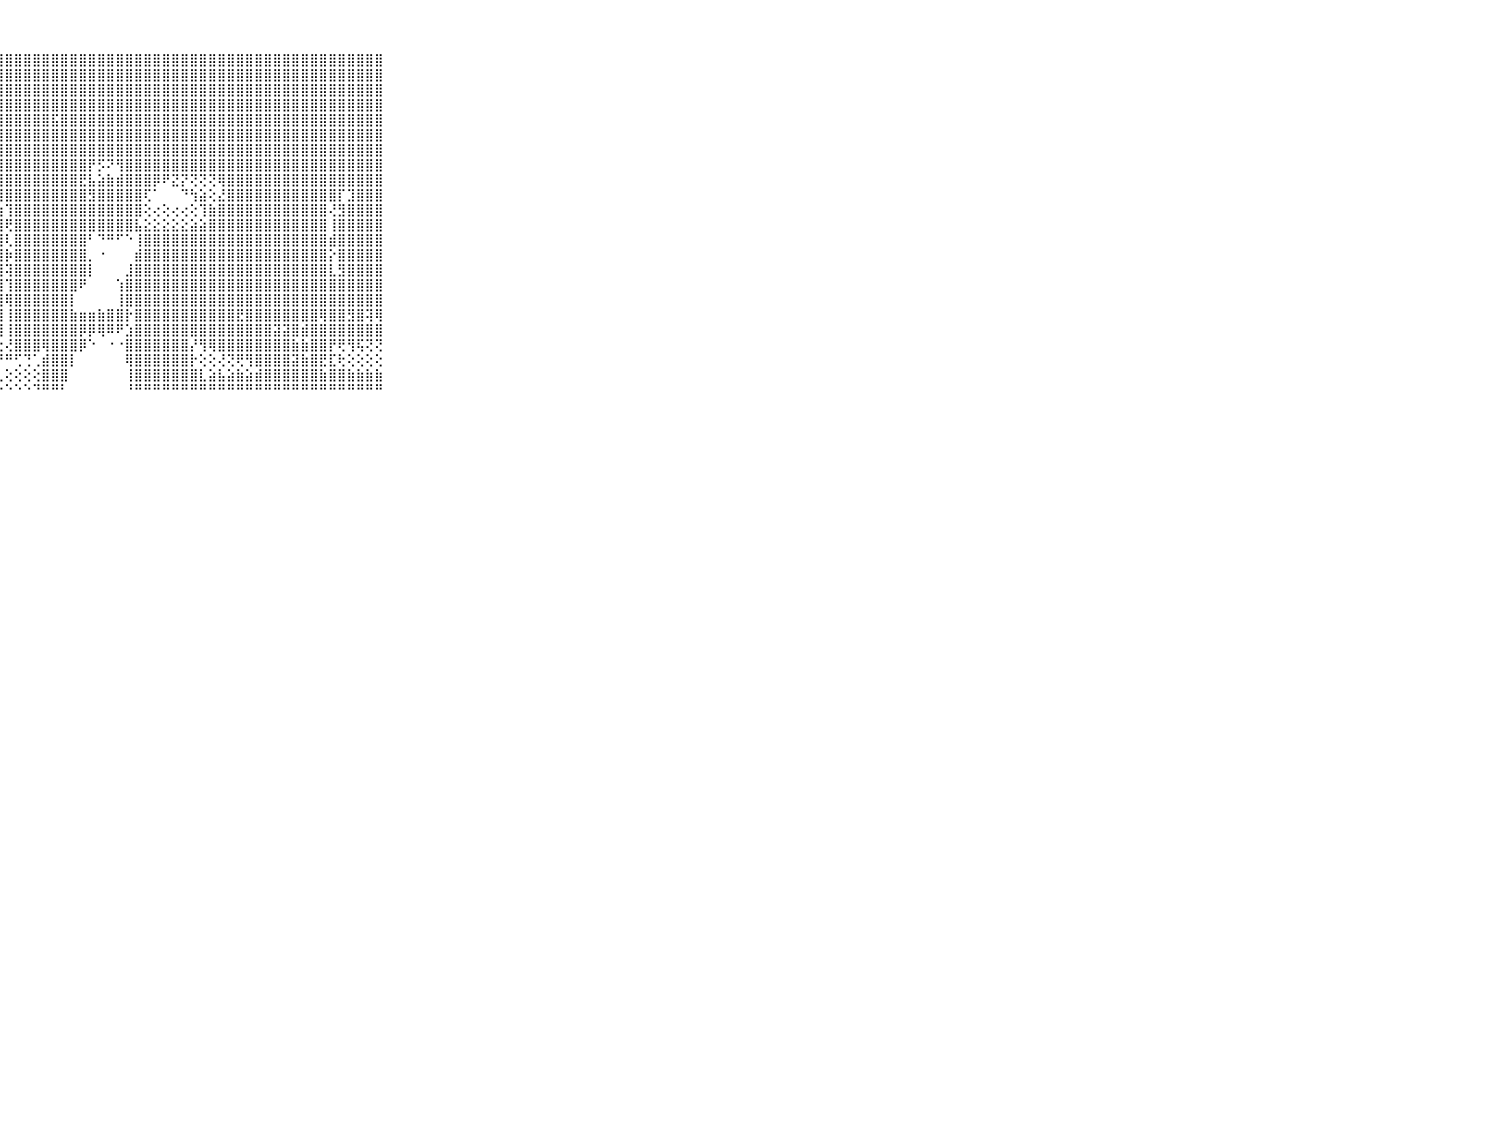

⠀⠀⠀⠀⠀⠀⠀⠀⠀⠀⠀⣿⣿⣿⣿⣿⣿⣿⣿⣿⣿⣿⣿⣿⣿⣿⣿⣿⣿⣿⣿⣿⣿⣿⣿⣿⣿⣿⣿⣿⣿⣿⣿⣿⣿⣿⣿⣿⣿⣿⣿⣿⣿⣿⣿⣿⣿⣿⣿⣿⣿⣿⣿⣿⣿⣿⣿⣿⣿⠀⠀⠀⠀⠀⠀⠀⠀⠀⠀⠀⠀
⠀⠀⠀⠀⠀⠀⠀⠀⠀⠀⠀⣿⣿⣿⣿⣿⣿⣿⣿⣿⣿⣿⣿⣿⣿⣿⣿⣿⣿⣿⣿⣿⣿⣿⣿⣿⣿⣿⣿⣿⣿⣿⣿⣿⣿⣿⣿⣿⣿⣿⣿⣿⣿⣿⣿⣿⣿⣿⣿⣿⣿⣿⣿⣿⣿⣿⣿⣿⣿⠀⠀⠀⠀⠀⠀⠀⠀⠀⠀⠀⠀
⠀⠀⠀⠀⠀⠀⠀⠀⠀⠀⠀⣿⣿⣿⣿⣿⣿⣿⣿⣿⣿⣿⣿⣿⣿⣿⣿⣿⣿⣿⣿⣿⣿⣿⣿⣿⣿⣿⣿⣿⣿⣿⣿⣿⣿⣿⣿⣿⣿⣿⣿⣿⣿⣿⣿⣿⣿⣿⣿⣿⣿⣿⣿⣿⣿⣿⣿⣿⣿⠀⠀⠀⠀⠀⠀⠀⠀⠀⠀⠀⠀
⠀⠀⠀⠀⠀⠀⠀⠀⠀⠀⠀⣿⣿⣿⣷⣿⣿⣿⣿⣿⣿⣿⣿⣿⣿⣿⣿⣿⣿⣿⣿⣿⣿⣿⣿⣿⣿⣿⣿⣿⣿⣿⣿⣿⣿⣿⣿⣿⣿⣿⣿⣿⣿⣿⣿⣿⣿⣿⣿⣿⣿⣿⣿⣿⣿⣿⣿⣿⣿⠀⠀⠀⠀⠀⠀⠀⠀⠀⠀⠀⠀
⠀⠀⠀⠀⠀⠀⠀⠀⠀⠀⠀⣿⣿⣿⣿⣿⣿⣿⣿⣿⣿⣿⣿⣿⣿⣿⣿⣿⣿⣿⣿⣿⣿⣯⣿⣿⣿⣿⣿⣿⣿⣿⣿⣿⣿⣿⣿⣿⣿⣿⣿⣿⣿⣿⣿⣿⣿⣿⣿⣿⣿⣿⣿⣿⣿⣿⣿⣿⣿⠀⠀⠀⠀⠀⠀⠀⠀⠀⠀⠀⠀
⠀⠀⠀⠀⠀⠀⠀⠀⠀⠀⠀⣿⣿⣿⣿⣿⣿⣿⣿⣿⣿⣿⣿⣿⣿⣿⣿⣿⣿⣿⣿⣿⣿⣿⣿⣿⣿⣿⣿⣿⣿⣿⣿⣿⣿⣿⣿⣿⣿⣿⣿⣿⣿⣿⣿⣿⣿⣿⣿⣿⣿⣿⣿⣿⣿⣿⣿⣿⣿⠀⠀⠀⠀⠀⠀⠀⠀⠀⠀⠀⠀
⠀⠀⠀⠀⠀⠀⠀⠀⠀⠀⠀⣿⣿⣿⣿⣿⣿⣿⣿⣿⣿⣿⣿⣿⣿⣿⣿⣿⣿⣿⣿⣿⣿⣿⣿⣿⣿⣿⣿⣿⣿⣿⣿⣿⣿⣿⣿⣿⣿⣿⣿⣿⣿⣿⣿⣿⣿⣿⣿⣿⣿⣿⣿⣿⣿⣿⣿⣿⣿⠀⠀⠀⠀⠀⠀⠀⠀⠀⠀⠀⠀
⠀⠀⠀⠀⠀⠀⠀⠀⠀⠀⠀⣿⣿⣿⣿⣿⣿⢏⢝⣝⣕⡜⢝⢟⢿⣿⣿⣿⣿⣿⣿⣿⣿⣿⣿⣿⣿⡟⡫⠝⢻⣿⣿⣿⣿⣿⣿⣿⣿⣿⣿⣿⣿⣿⣿⣿⣿⣿⣿⣿⣿⣿⣿⣿⣿⣿⣿⣿⣿⠀⠀⠀⠀⠀⠀⠀⠀⠀⠀⠀⠀
⠀⠀⠀⠀⠀⠀⠀⠀⠀⠀⠀⣿⣿⡿⢻⢷⢷⢦⢵⢥⢥⢬⢝⢳⣵⡜⢻⣿⣿⣿⣿⣿⣿⣿⣿⣿⣟⣧⣵⣷⣾⣿⣿⣿⡿⠟⣝⡝⢝⢝⢝⢿⣿⣿⣿⣿⣿⣿⣿⣿⣿⣿⣿⣿⣿⣿⣿⣿⣿⠀⠀⠀⠀⠀⠀⠀⠀⠀⠀⠀⠀
⠀⠀⠀⠀⠀⠀⠀⠀⠀⠀⠀⣿⢟⢕⢕⢕⢕⢕⢕⢕⢕⢕⢕⢕⢕⢻⣧⢹⣿⣿⣿⣿⣿⣿⣿⣿⣿⣻⣿⣿⣿⣿⣿⢏⠁⠀⠀⠙⢳⣵⢕⣜⣿⣿⣿⣿⣿⣿⣿⣿⣿⣿⣿⣿⡏⣹⣿⣿⣿⠀⠀⠀⠀⠀⠀⠀⠀⠀⠀⠀⠀
⠀⠀⠀⠀⠀⠀⠀⠀⠀⠀⠀⣿⣷⣷⣷⣷⣷⣷⣧⣵⣵⣵⣕⣕⣱⣕⢸⣷⢹⣿⣿⣿⣿⣿⣿⣿⣿⣿⣿⣿⣿⣿⣿⢕⢔⢕⢔⢔⢕⢹⣷⣿⣿⣿⣿⣿⣿⣿⣿⣿⣿⣿⣿⢜⣻⣿⣿⣿⣿⠀⠀⠀⠀⠀⠀⠀⠀⠀⠀⠀⠀
⠀⠀⠀⠀⠀⠀⠀⠀⠀⠀⠀⣿⣿⣿⣿⣿⣿⣿⣿⣿⣿⣿⣿⣿⣿⣿⣿⣿⢟⣿⣿⣿⣿⣿⣿⣿⣿⣿⣿⣿⣿⣿⣧⣕⣕⣕⣕⣕⣵⣵⣿⣿⣿⣿⣿⣿⣿⣿⣿⣿⣿⣿⣿⢸⣿⣿⣿⣿⣿⠀⠀⠀⠀⠀⠀⠀⠀⠀⠀⠀⠀
⠀⠀⠀⠀⠀⠀⠀⠀⠀⠀⠀⣿⣿⣿⣿⣿⣿⣿⣿⣿⣿⣿⣿⣿⣿⣿⣿⣿⢇⣿⣿⣿⣿⣿⣿⣿⣿⠃⠙⠛⠋⠑⢸⣿⣿⣿⣿⣿⣿⣿⣿⣿⣿⣿⣿⣿⣿⣿⣿⣿⣿⣿⣿⣾⣿⣿⣿⣿⣿⠀⠀⠀⠀⠀⠀⠀⠀⠀⠀⠀⠀
⠀⠀⠀⠀⠀⠀⠀⠀⠀⠀⠀⣿⣿⣿⣿⣿⣿⣿⣿⣿⣿⣿⣿⣿⣿⣿⣿⣿⡷⣿⣿⣿⣿⣿⣿⣿⣿⡀⠐⠀⠀⠀⣾⣿⣿⣿⣿⣿⣿⣿⣿⣿⣿⣿⣿⣿⣿⣿⣿⣿⣿⣿⣿⡕⣿⣿⣿⣿⣿⠀⠀⠀⠀⠀⠀⠀⠀⠀⠀⠀⠀
⠀⠀⠀⠀⠀⠀⠀⠀⠀⠀⠀⣿⣿⣿⣿⣿⣿⣿⣿⣿⣿⣿⣿⣿⣿⣿⣿⣿⢽⣿⣿⣿⣿⣿⣿⣿⣿⡇⠀⠀⠀⣸⣿⣿⣿⣿⣿⣿⣿⣿⣿⣿⣿⣿⣿⣿⣿⣿⣿⣿⣿⣿⣿⣇⣻⣿⣿⣿⣿⠀⠀⠀⠀⠀⠀⠀⠀⠀⠀⠀⠀
⠀⠀⠀⠀⠀⠀⠀⠀⠀⠀⠀⣿⣿⣿⣿⣿⣿⣿⣿⣿⣿⣿⣿⣿⣿⣿⣿⣿⢹⣿⣿⣿⣿⣿⣿⣿⠟⠀⠀⠀⢱⣿⣿⣿⣿⣿⣿⣿⣿⣿⣿⣿⣿⣿⣿⣿⣿⣿⣿⣿⣿⣿⣿⣿⣿⣿⣿⣿⣿⠀⠀⠀⠀⠀⠀⠀⠀⠀⠀⠀⠀
⠀⠀⠀⠀⠀⠀⠀⠀⠀⠀⠀⣿⣿⣿⣿⣿⣿⣿⣿⣿⣿⣿⣿⣿⣿⣿⣿⣿⢿⣿⣿⣿⣿⣿⣿⡇⠀⠀⠀⠀⢸⣿⣿⣿⣿⣿⣿⣿⣿⣿⣿⣿⣿⣿⣿⣿⣿⣿⣿⣿⣿⣿⣿⣿⣿⣿⣿⣿⣿⠀⠀⠀⠀⠀⠀⠀⠀⠀⠀⠀⠀
⠀⠀⠀⠀⠀⠀⠀⠀⠀⠀⠀⣿⣿⣿⣿⣿⣿⣿⣿⣿⣿⣿⣿⣿⣿⣿⣿⣿⢸⣿⣿⣿⣿⣿⣿⣷⣶⣶⣷⣿⣿⡗⣿⣿⣿⣿⣿⣿⣿⣿⣿⣿⣿⣟⣿⣿⣿⣿⣿⣿⣿⣿⢿⣿⣿⣻⣿⢽⢿⠀⠀⠀⠀⠀⠀⠀⠀⠀⠀⠀⠀
⠀⠀⠀⠀⠀⠀⠀⠀⠀⠀⠀⣿⣿⣿⣿⣿⣿⣿⣿⣿⣿⣿⣿⣿⣿⣿⣿⣿⢸⣿⣿⣿⣿⣿⣿⣿⡿⡿⢿⠿⠟⣱⣿⣿⣿⣿⣿⣿⣿⣿⣿⣿⣿⣿⣿⣿⣿⣽⣽⣿⣾⣿⣿⣿⣿⣿⣿⣿⣿⠀⠀⠀⠀⠀⠀⠀⠀⠀⠀⠀⠀
⠀⠀⠀⠀⠀⠀⠀⠀⠀⠀⠀⣟⣿⣿⣿⣟⣟⣟⣟⣿⣿⣿⡿⢿⢿⢻⢟⢕⢜⣿⣿⣿⢿⣿⣿⣿⡿⠑⠀⠐⠐⣿⣿⣿⣿⣿⣿⣿⡜⢻⢿⣿⣿⣿⣿⣿⣿⣿⣿⣷⣷⣿⣿⡟⢟⢻⢯⢝⢝⠀⠀⠀⠀⠀⠀⠀⠀⠀⠀⠀⠀
⠀⠀⠀⠀⠀⠀⠀⠀⠀⠀⠀⣿⣿⡿⣿⣿⣿⣿⣿⣿⣯⣽⣽⣿⢿⠿⠿⠟⠛⢋⢙⢁⣾⣿⣿⡇⠀⠀⠀⠀⠀⢿⣿⣿⣿⣿⣿⣿⡗⢕⢕⢜⢝⢟⢻⣿⣿⣿⣿⣽⣷⣿⣟⣏⢗⢕⢕⢕⢕⠀⠀⠀⠀⠀⠀⠀⠀⠀⠀⠀⠀
⠀⠀⠀⠀⠀⠀⠀⠀⠀⠀⠀⠿⠿⠿⠟⠛⢛⢏⢍⢍⢅⢕⢔⢔⢱⢕⢕⢇⢕⢕⢕⢕⣿⣿⣿⠀⠀⠀⠀⠀⠀⢸⣿⣿⣿⣿⣿⣿⣿⣇⣵⣧⣵⣷⣵⣾⣿⣿⣿⣿⣿⣿⣷⣿⣿⣷⣷⣷⣷⠀⠀⠀⠀⠀⠀⠀⠀⠀⠀⠀⠀
⠀⠀⠀⠀⠀⠀⠀⠀⠀⠀⠀⠀⠐⠐⠑⠑⠑⠑⠑⠑⠑⠑⠑⠑⠑⠑⠑⠑⠑⠑⠑⠙⠛⠛⠃⠀⠀⠀⠀⠀⠀⠘⠛⠛⠛⠛⠛⠛⠛⠛⠛⠛⠛⠛⠛⠛⠛⠛⠛⠛⠛⠛⠛⠛⠛⠛⠛⠛⠛⠀⠀⠀⠀⠀⠀⠀⠀⠀⠀⠀⠀